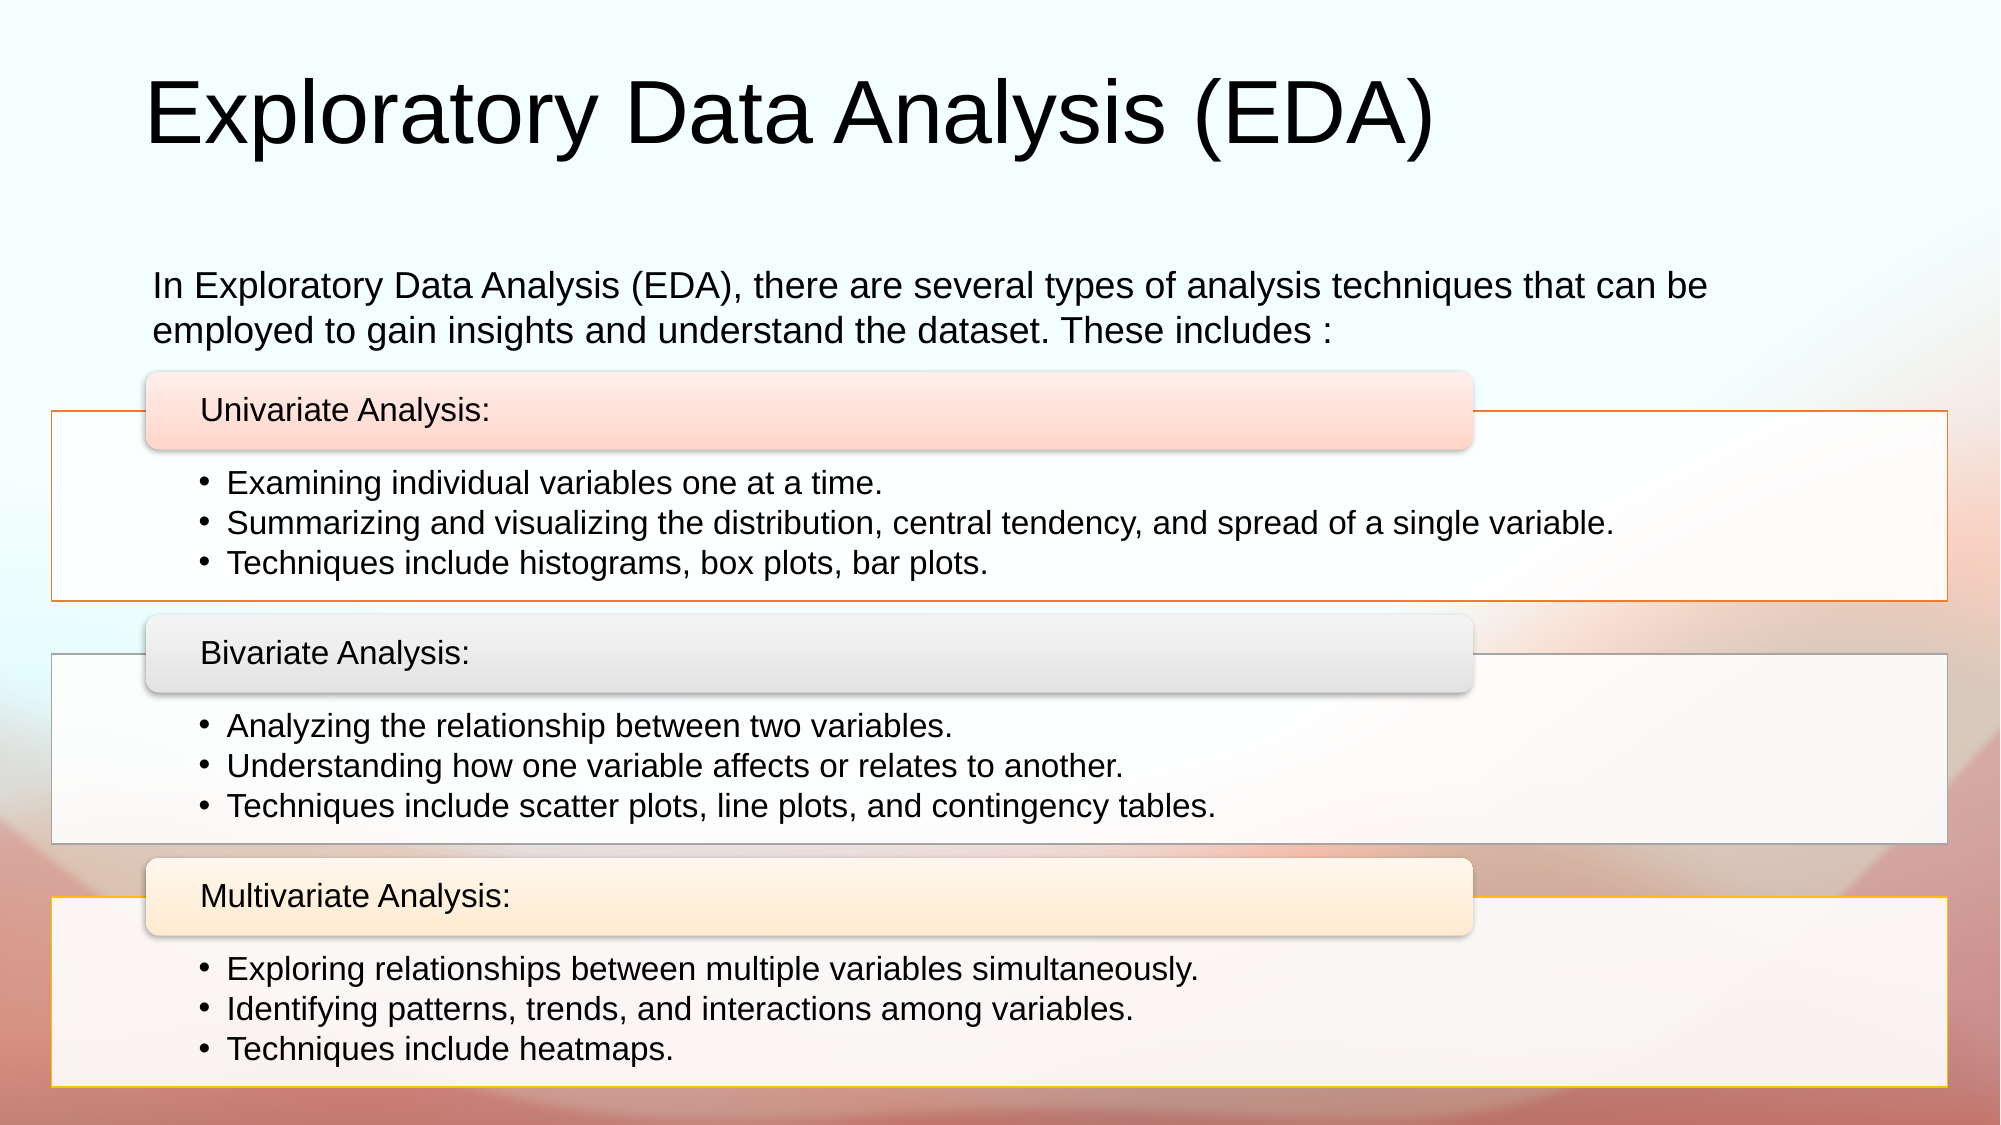

# Exploratory Data Analysis (EDA)
In Exploratory Data Analysis (EDA), there are several types of analysis techniques that can be employed to gain insights and understand the dataset. These includes :

Univariate Analysis:

Examining individual variables one at a time.
Summarizing and visualizing the distribution, central tendency, and spread of a single variable.
Techniques include histograms, box plots, bar plots.

Bivariate Analysis:

Analyzing the relationship between two variables.
Understanding how one variable affects or relates to another.
Techniques include scatter plots, line plots, and contingency tables.

Multivariate Analysis:

Exploring relationships between multiple variables simultaneously.
Identifying patterns, trends, and interactions among variables.
Techniques include heatmaps.